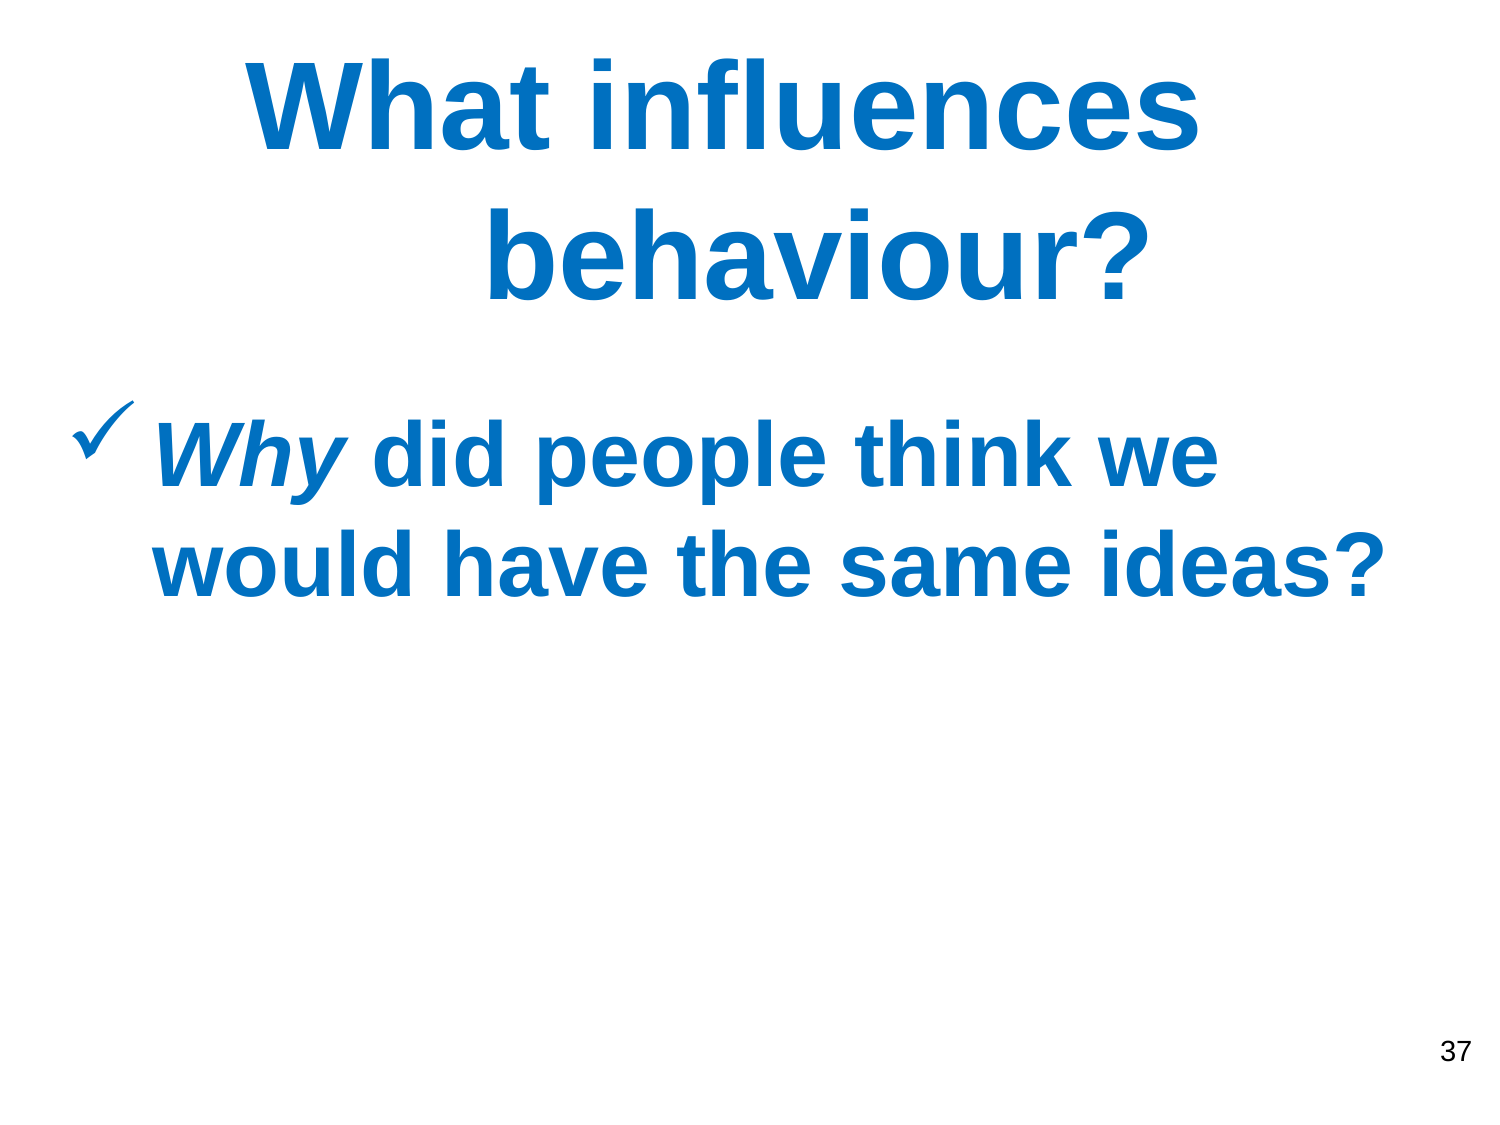

# What influences behaviour?
Why did people think we would have the same ideas?

37